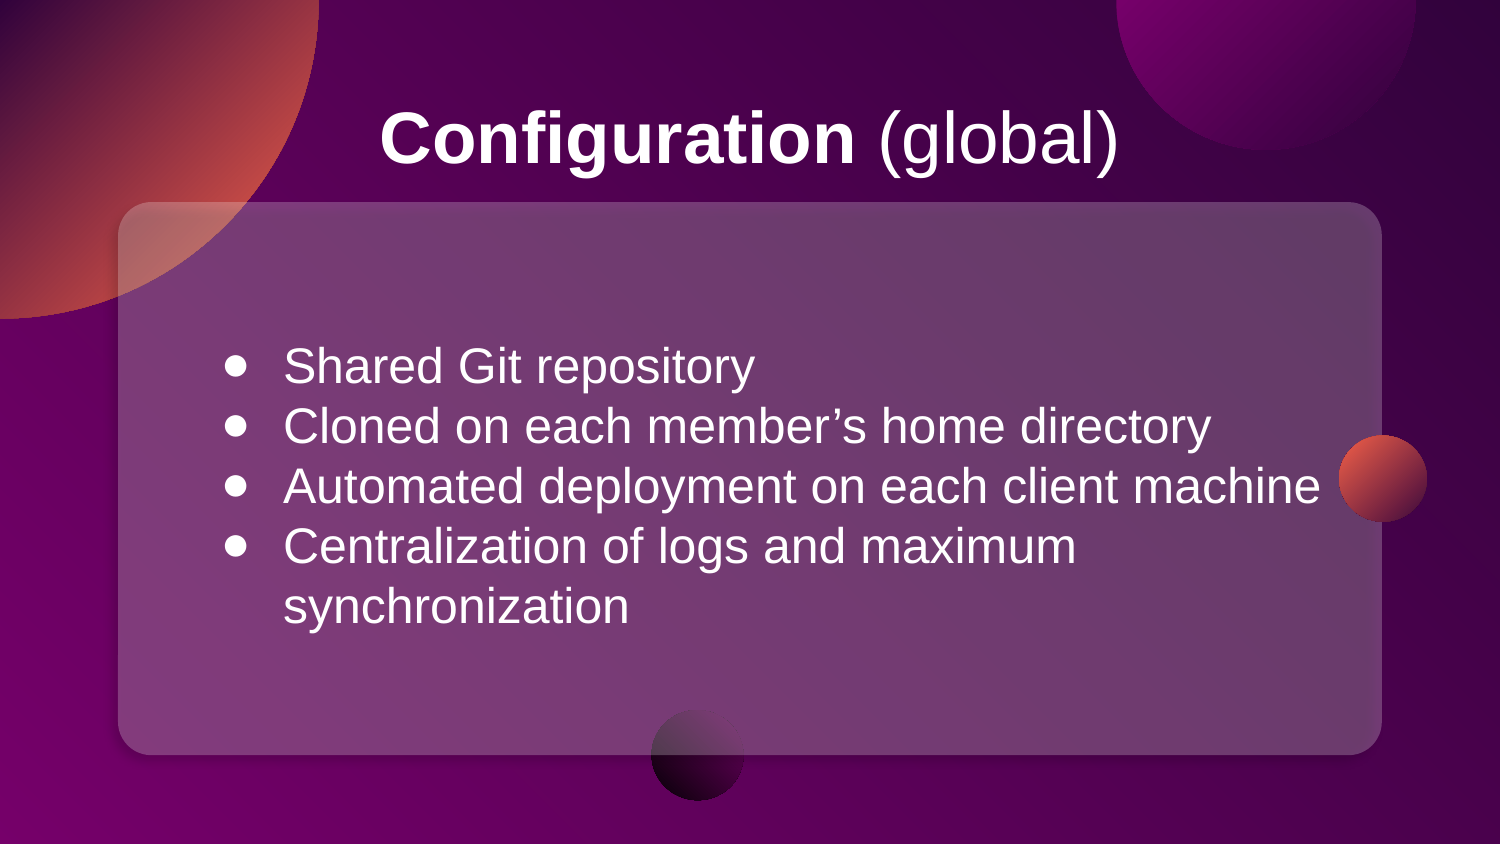

Configuration (global)
Shared Git repository
Cloned on each member’s home directory
Automated deployment on each client machine
Centralization of logs and maximum synchronization